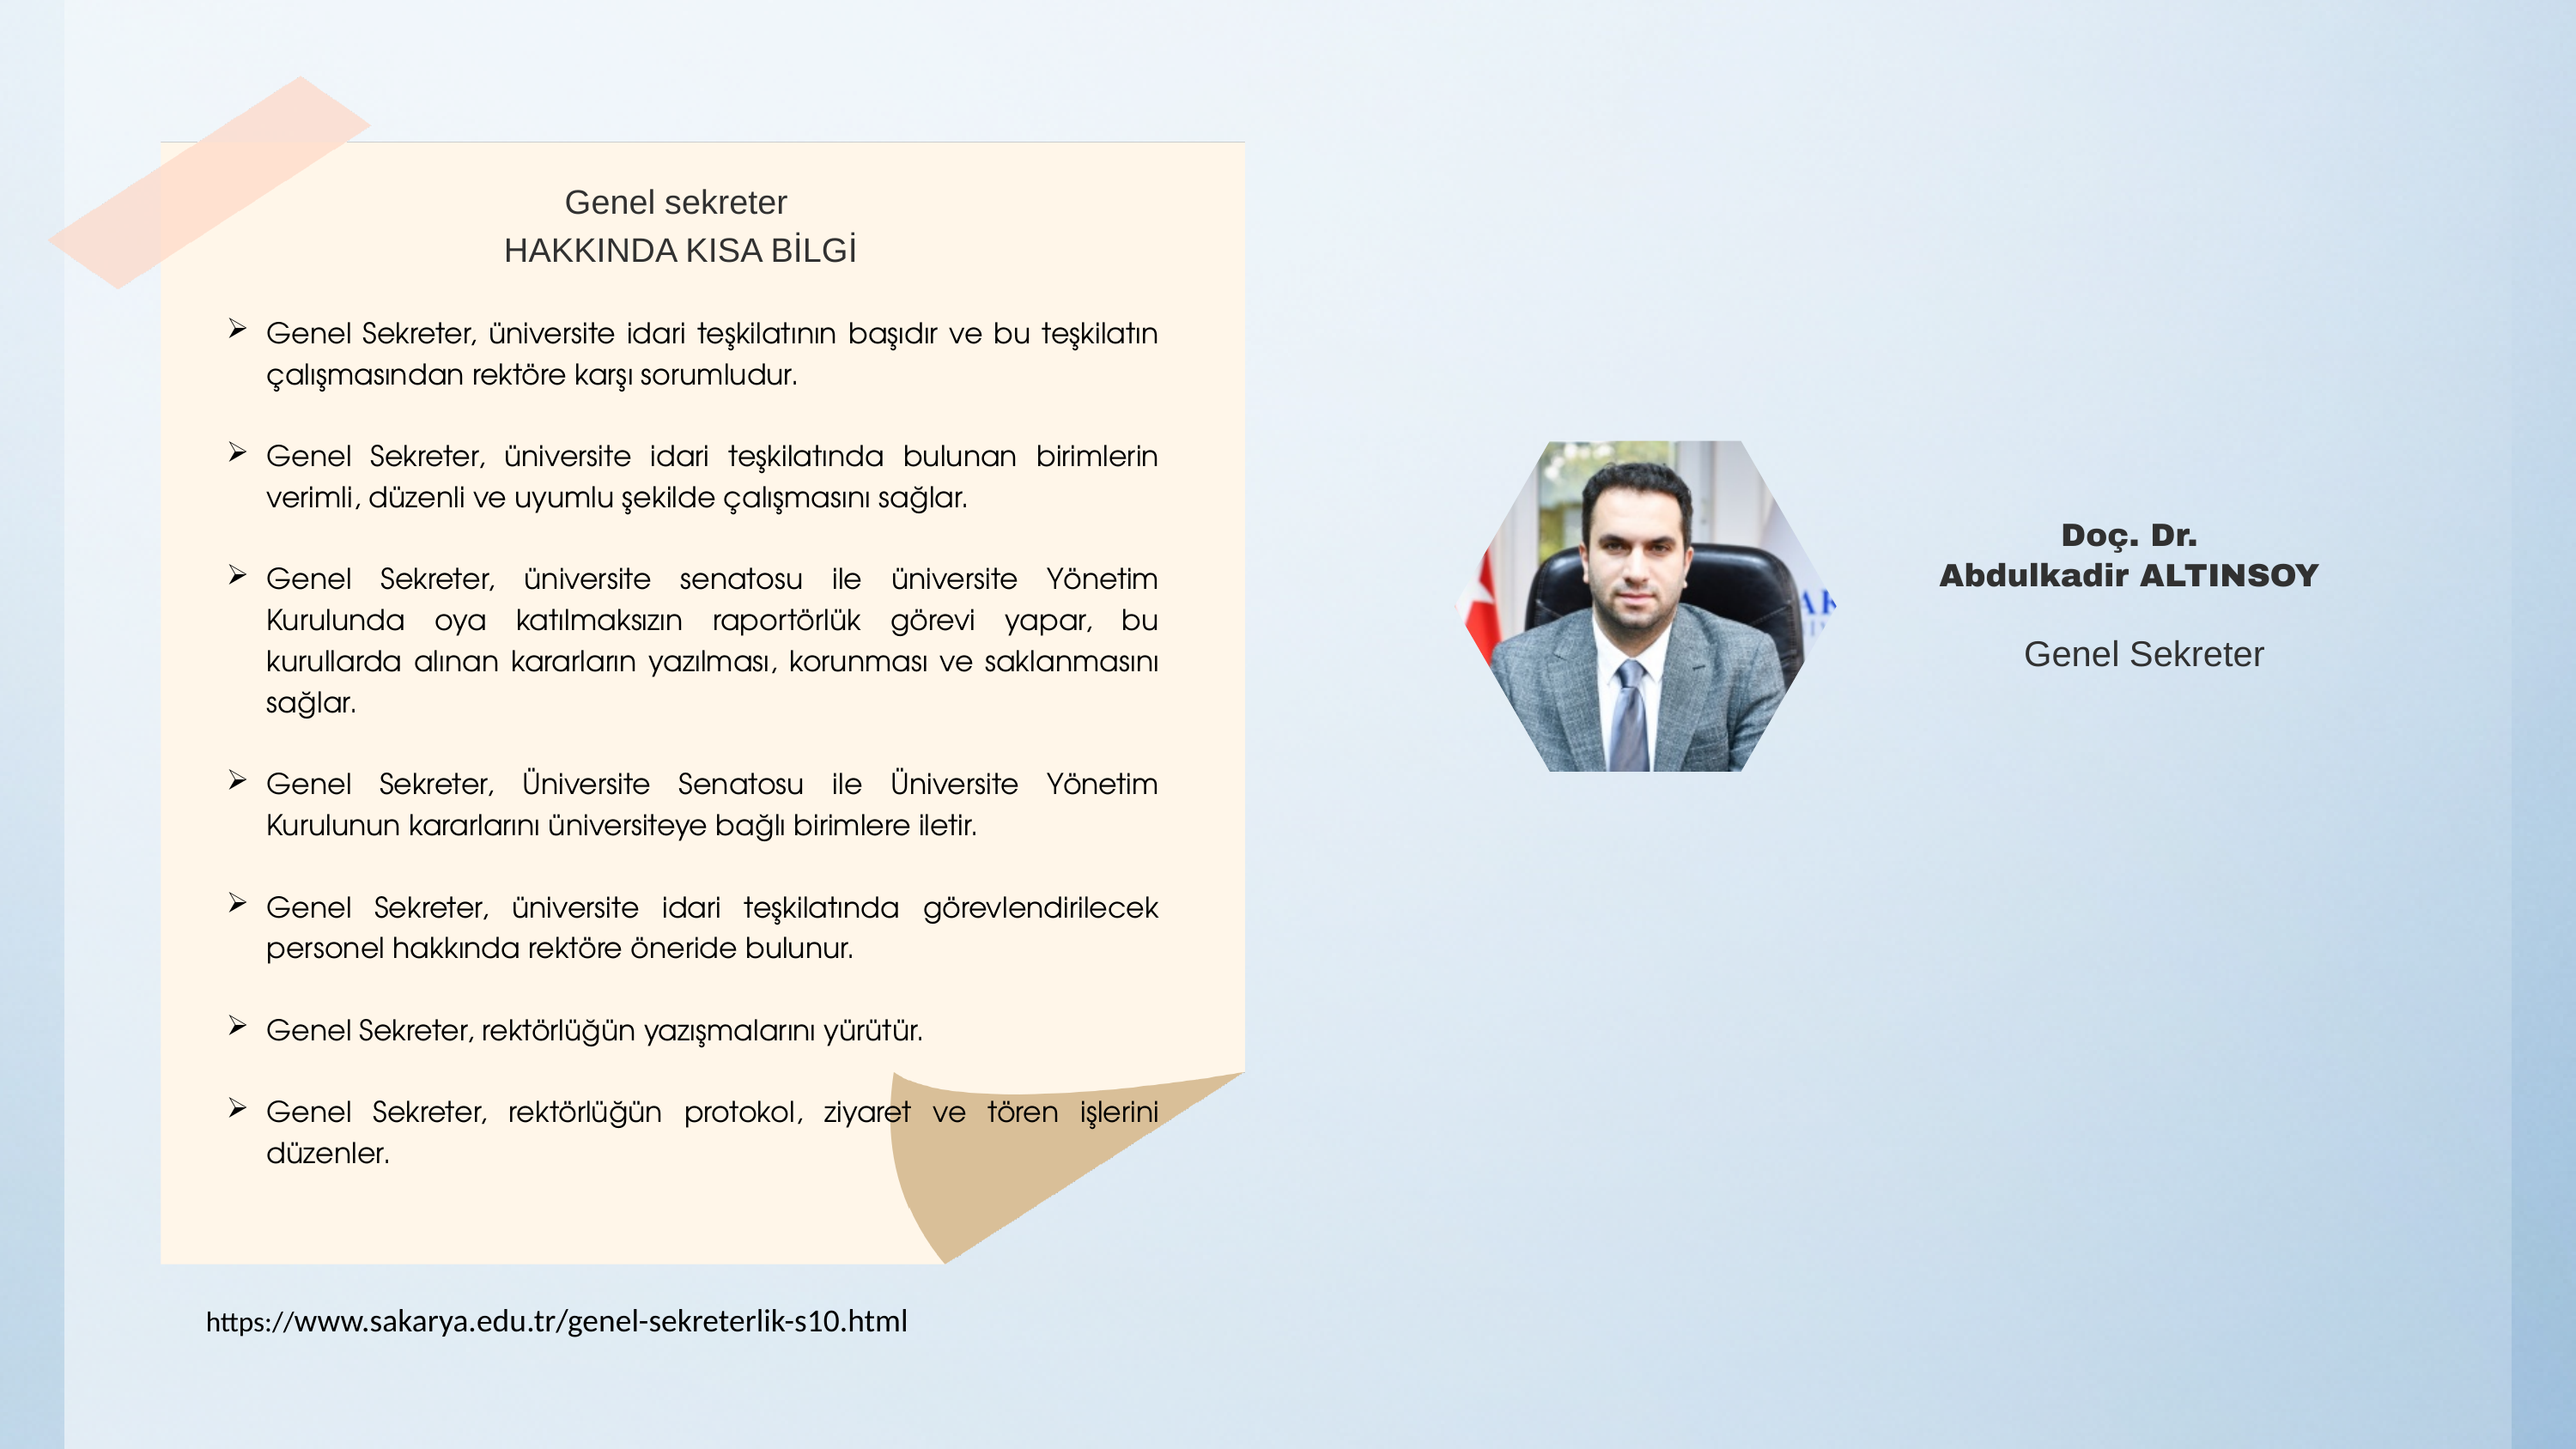

Genel sekreter
HAKKINDA KISA BİLGİ
Genel Sekreter, üniversite idari teşkilatının başıdır ve bu teşkilatın çalışmasından rektöre karşı sorumludur.

Genel Sekreter, üniversite idari teşkilatında bulunan birimlerin verimli, düzenli ve uyumlu şekilde çalışmasını sağlar.

Genel Sekreter, üniversite senatosu ile üniversite Yönetim Kurulunda oya katılmaksızın raportörlük görevi yapar, bu kurullarda alınan kararların yazılması, korunması ve saklanmasını sağlar.

Genel Sekreter, Üniversite Senatosu ile Üniversite Yönetim Kurulunun kararlarını üniversiteye bağlı birimlere iletir.

Genel Sekreter, üniversite idari teşkilatında görevlendirilecek personel hakkında rektöre öneride bulunur.

Genel Sekreter, rektörlüğün yazışmalarını yürütür.

Genel Sekreter, rektörlüğün protokol, ziyaret ve tören işlerini düzenler.

Doç. Dr.
Abdulkadir ALTINSOY
Genel Sekreter
https://www.sakarya.edu.tr/genel-sekreterlik-s10.html